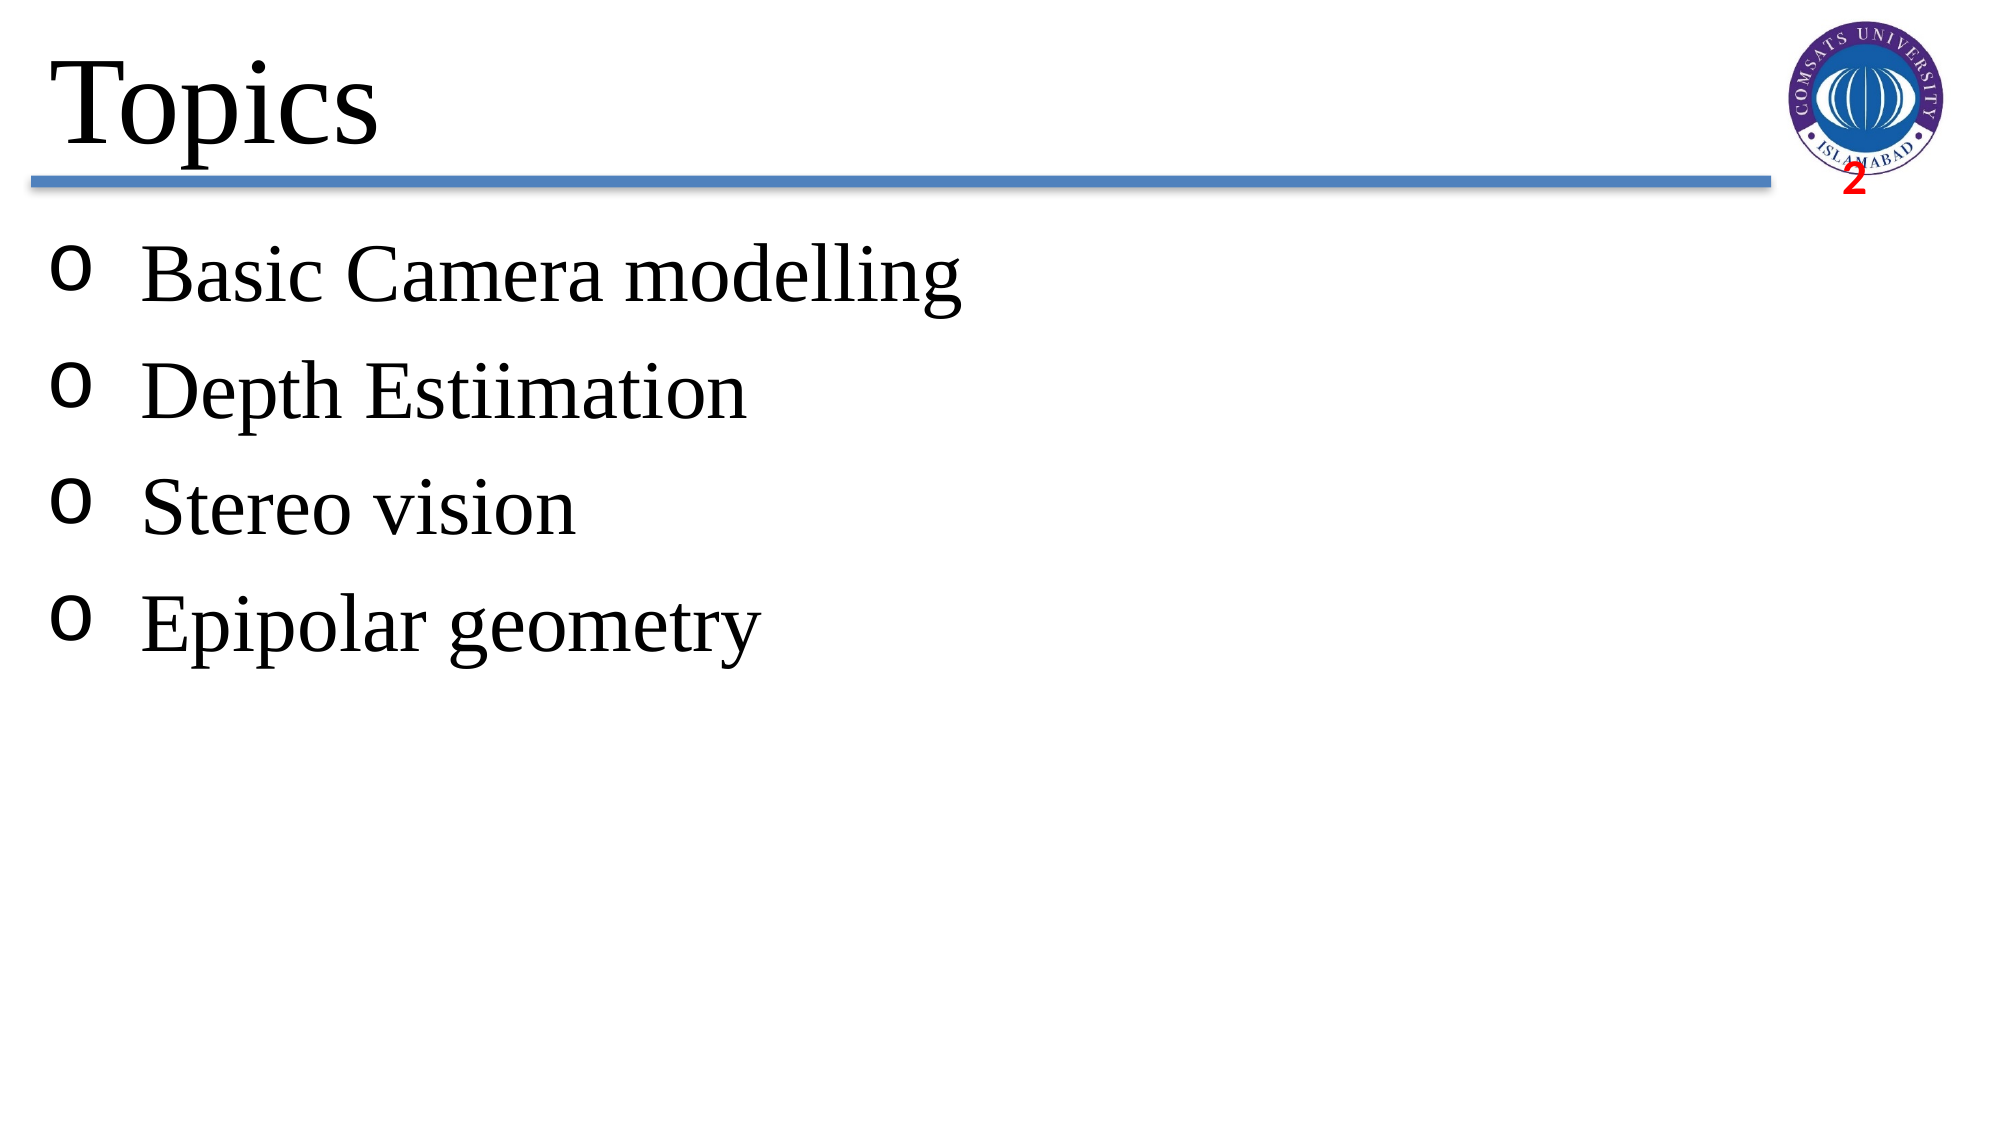

# Topics
Basic Camera modelling
Depth Estiimation
Stereo vision
Epipolar geometry